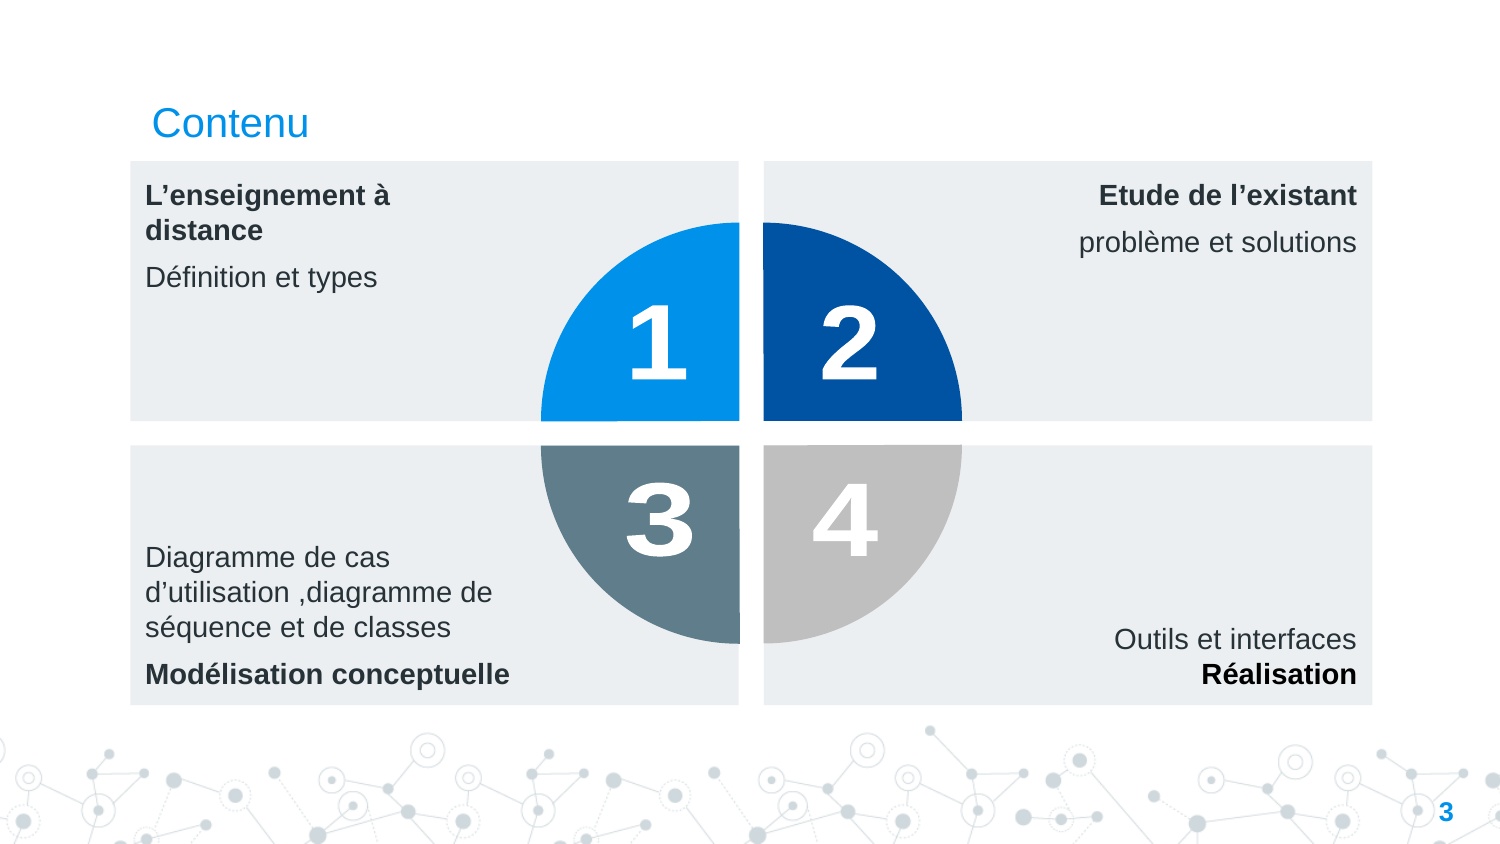

# Contenu
L’enseignement à distance
Définition et types
Etude de l’existant
problème et solutions

1
2
Diagramme de cas d’utilisation ,diagramme de séquence et de classes
Modélisation conceptuelle
Outils et interfaces
Réalisation
3
4
3